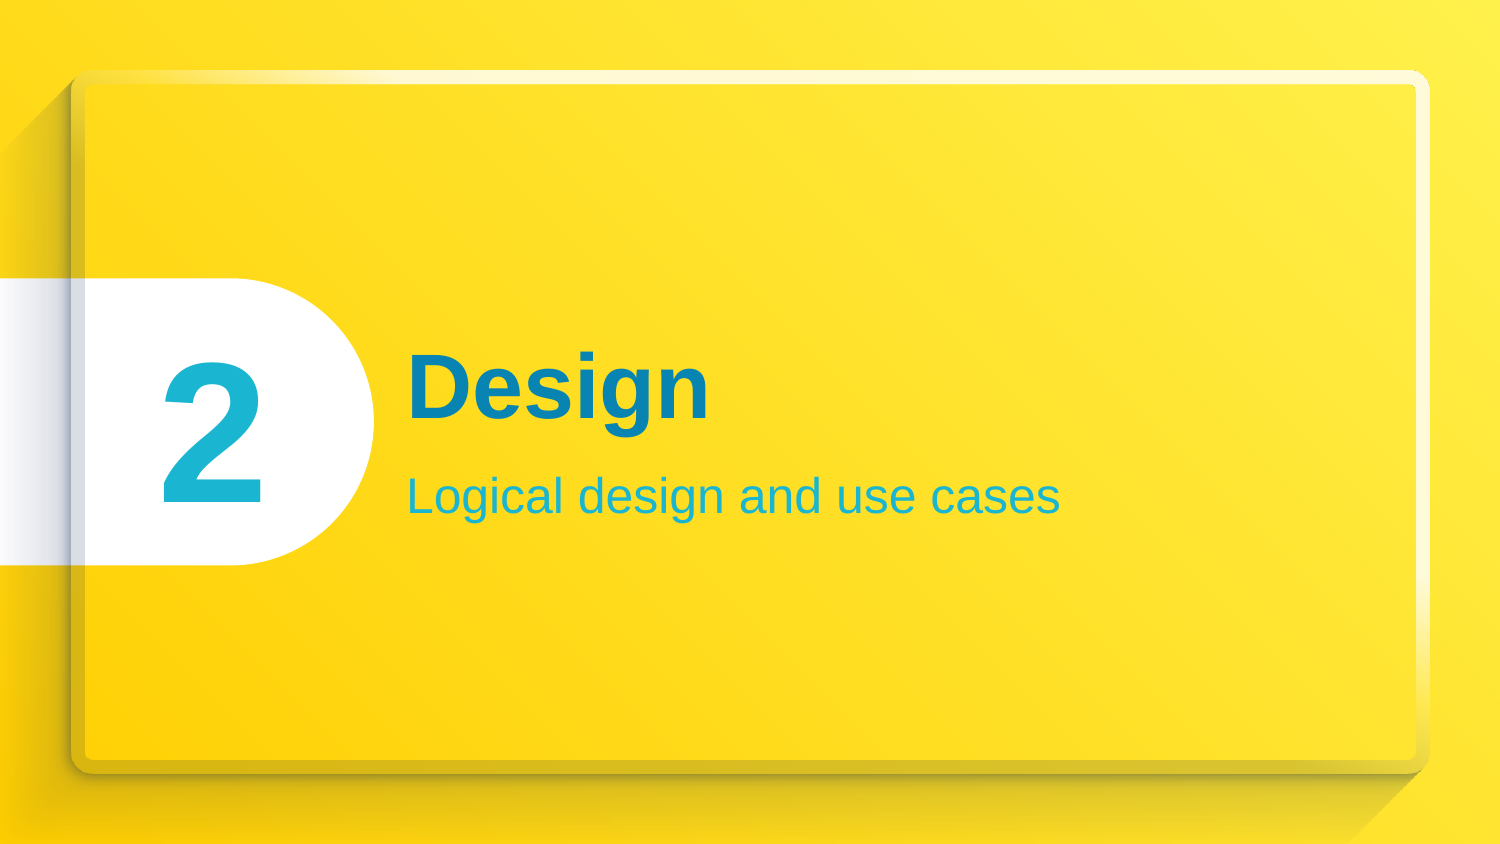

2
# Design
Logical design and use cases